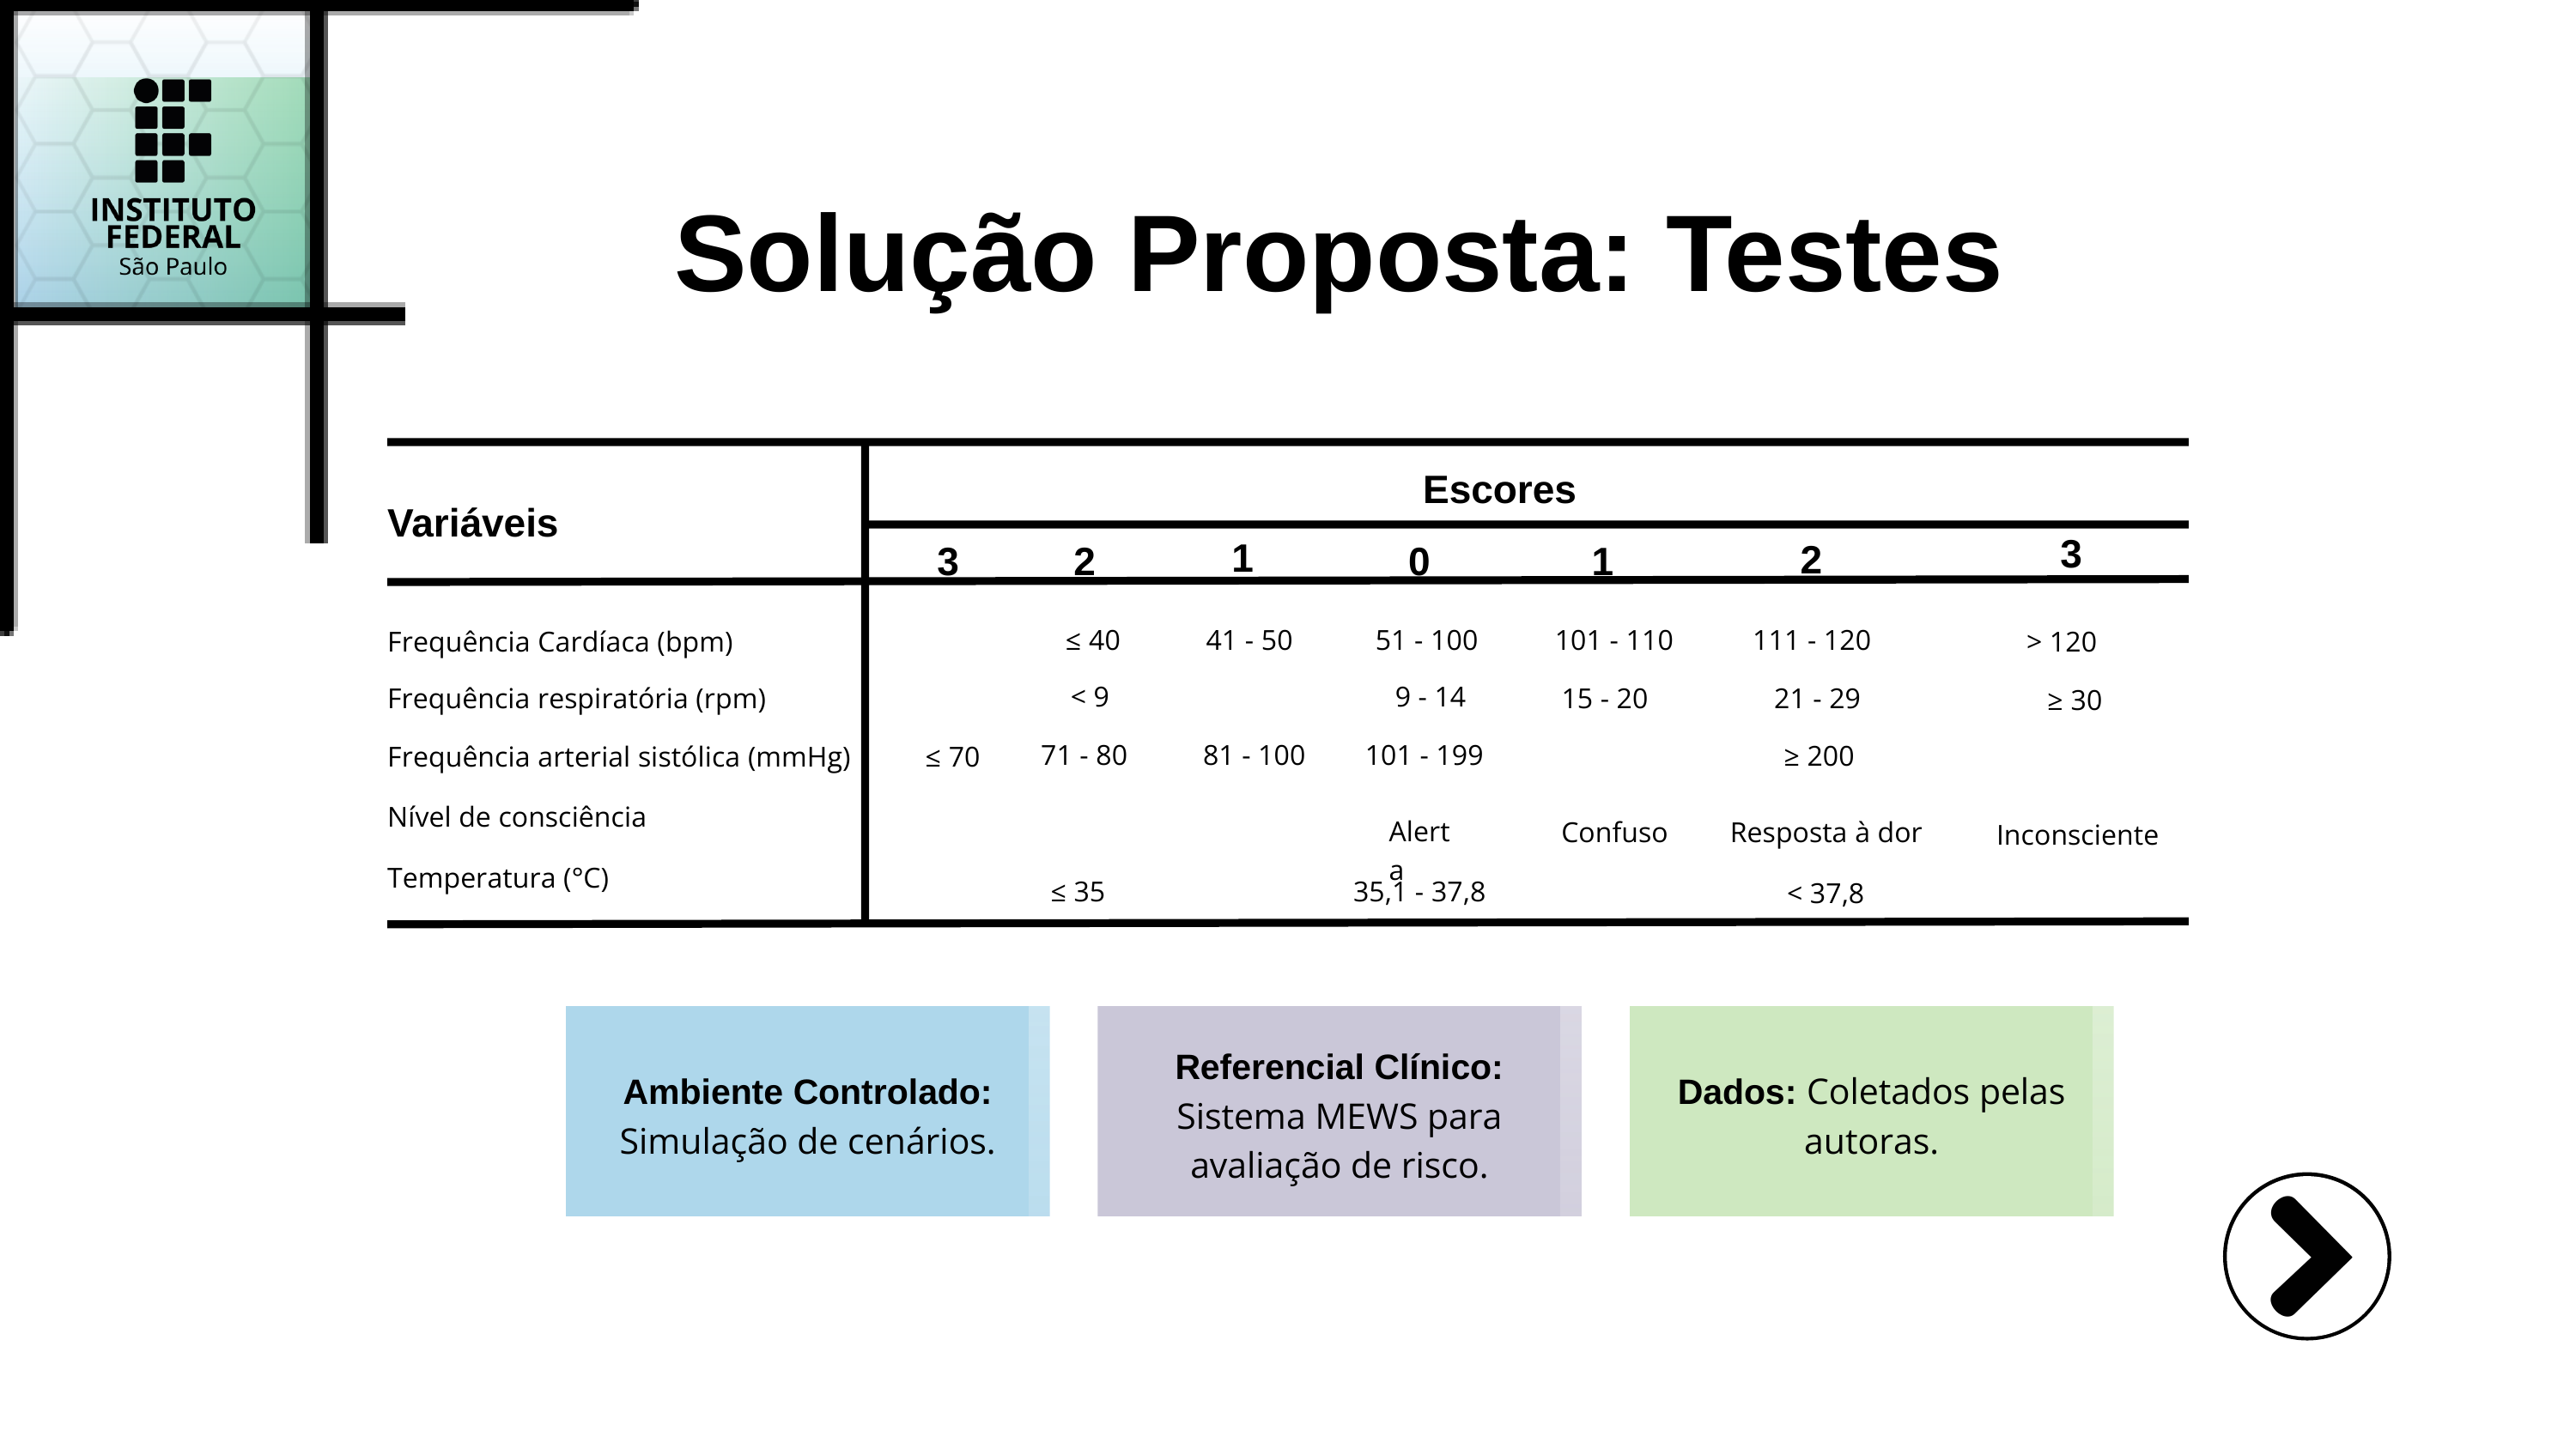

Solução Proposta: Testes

Escores
Variáveis
3

1
2
3
2
0
1

    ≤ 40
41 - 50
51 - 100
  101 - 110
111 - 120
Frequência Cardíaca (bpm)
   > 120
  < 9
9 - 14
15 - 20
21 - 29
Frequência respiratória (rpm)
   ≥ 30
  71 - 80
 81 - 100
101 - 199
 ≥ 200
Frequência arterial sistólica (mmHg)
      ≤ 70
Nível de consciência
Alerta
      Confuso
Resposta à dor
  Inconsciente
Temperatura (°C)
     ≤ 35

35,1 - 37,8
< 37,8

Ambiente Controlado: Simulação de cenários.

Referencial Clínico: Sistema MEWS para avaliação de risco.

Dados: Coletados pelas autoras.